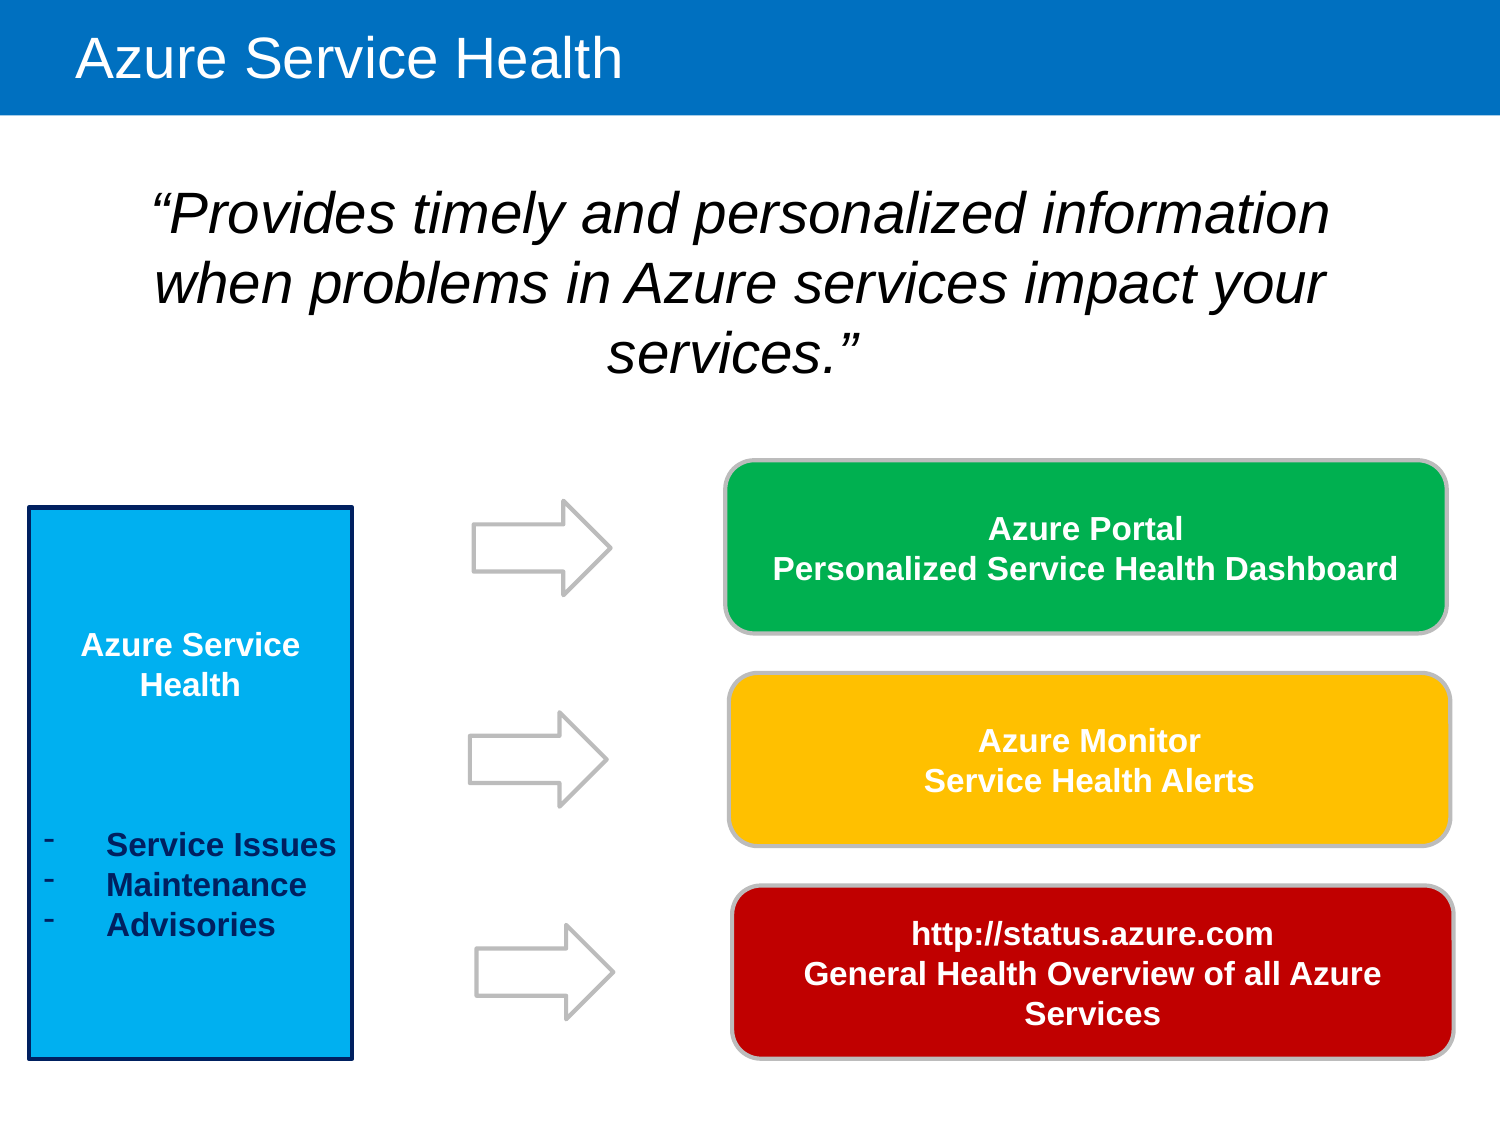

# Azure Service Health
“Provides timely and personalized information when problems in Azure services impact your services.”

Azure Portal
Personalized Service Health Dashboard

Azure Service Health

Service Issues
Maintenance
Advisories
Azure Monitor
Service Health Alerts

http://status.azure.com
General Health Overview of all Azure Services